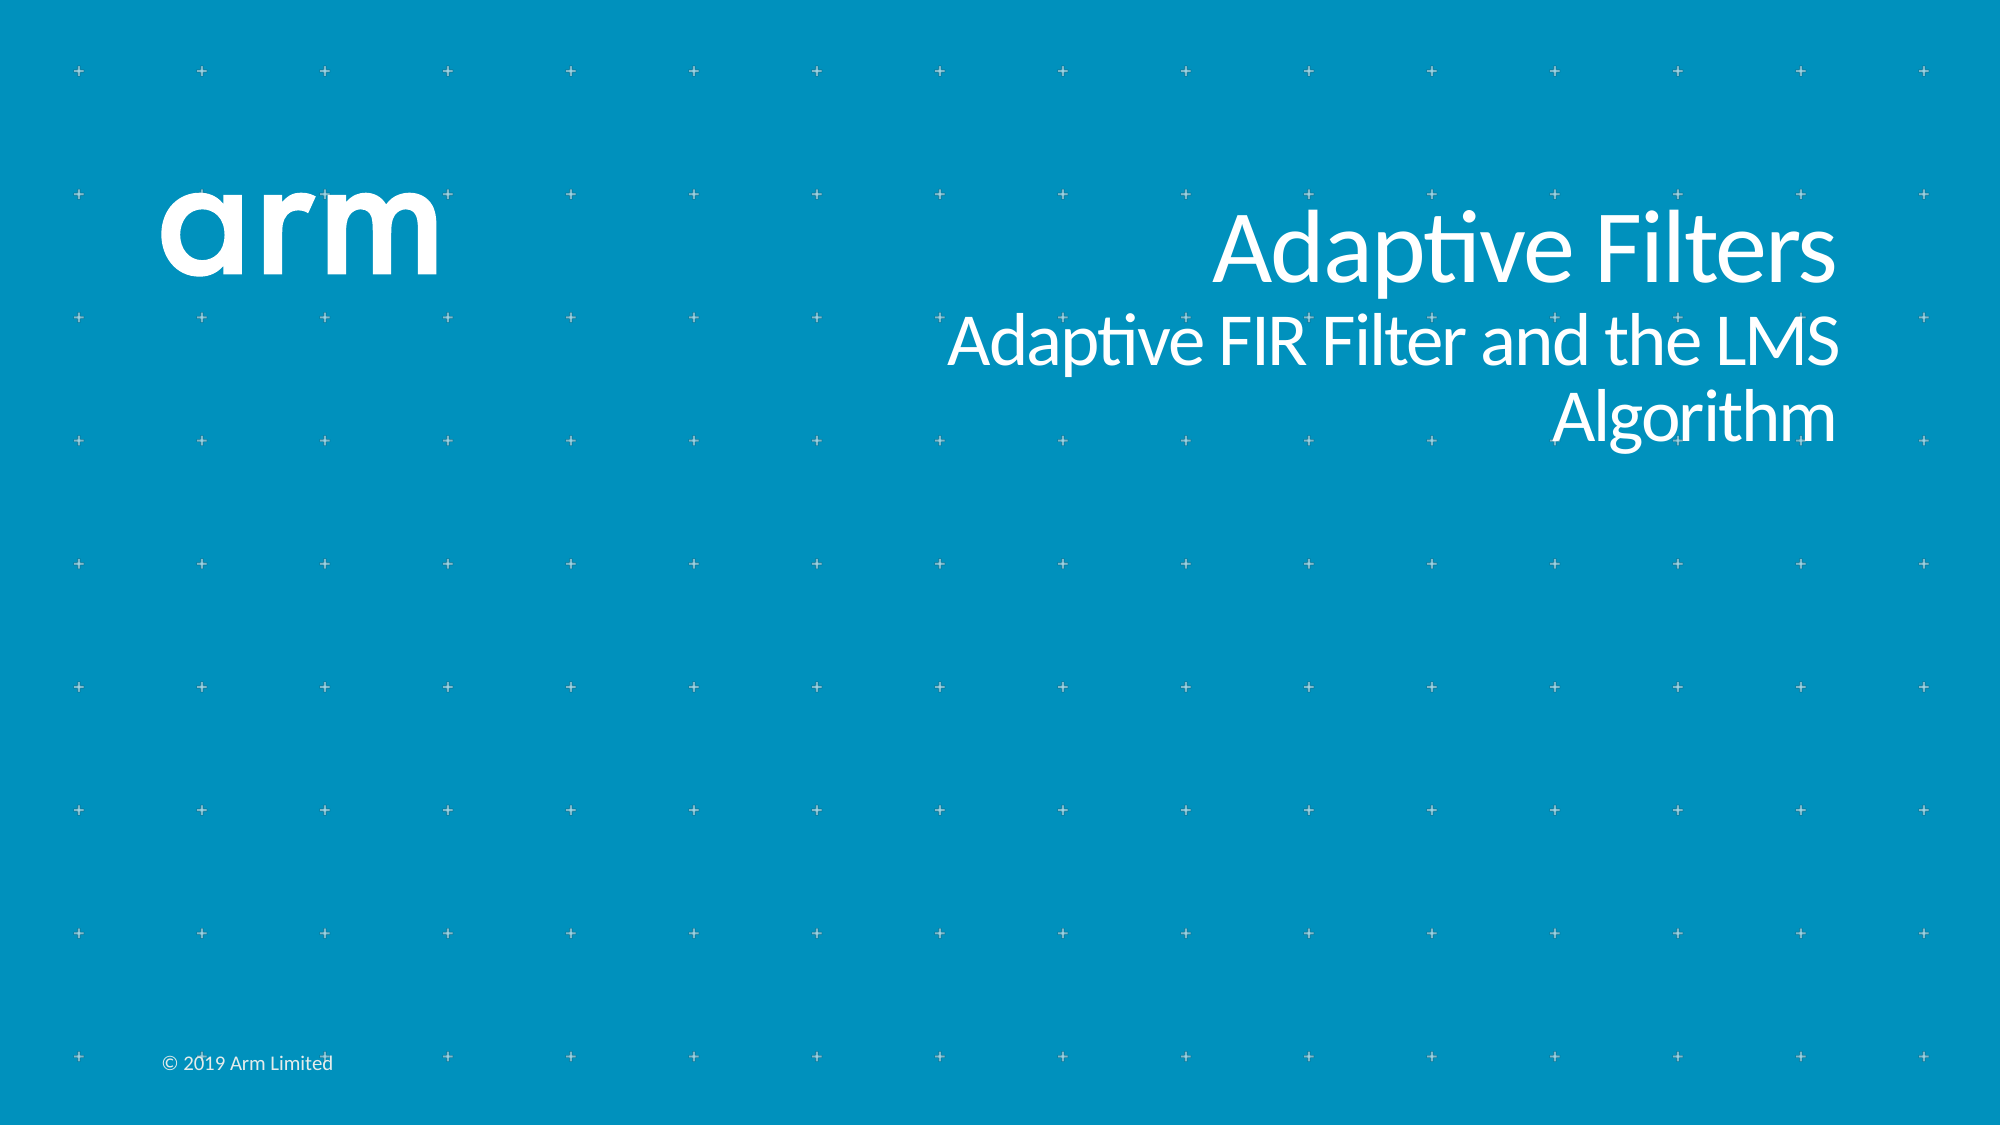

# Adaptive Filters Adaptive FIR Filter and the LMS Algorithm